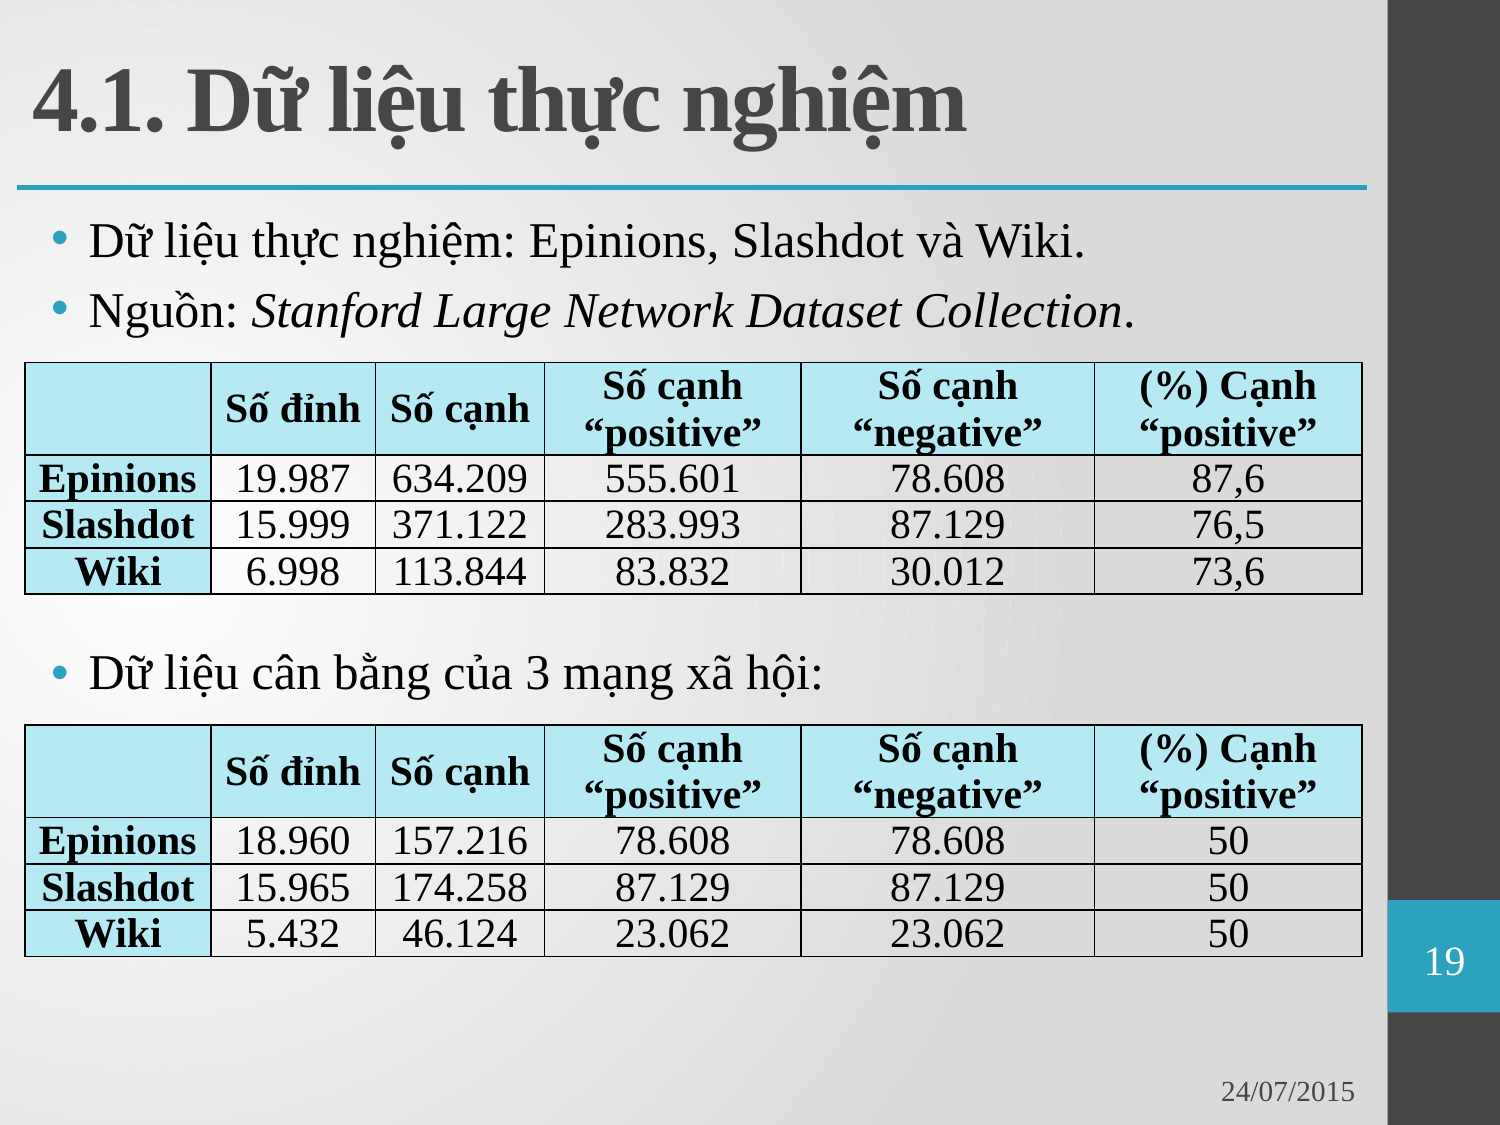

# 4.1. Dữ liệu thực nghiệm
Dữ liệu thực nghiệm: Epinions, Slashdot và Wiki.
Nguồn: Stanford Large Network Dataset Collection.
|  | Số đỉnh | Số cạnh | Số cạnh “positive” | Số cạnh “negative” | (%) Cạnh “positive” |
| --- | --- | --- | --- | --- | --- |
| Epinions | 19.987 | 634.209 | 555.601 | 78.608 | 87,6 |
| Slashdot | 15.999 | 371.122 | 283.993 | 87.129 | 76,5 |
| Wiki | 6.998 | 113.844 | 83.832 | 30.012 | 73,6 |
Dữ liệu cân bằng của 3 mạng xã hội:
|  | Số đỉnh | Số cạnh | Số cạnh “positive” | Số cạnh “negative” | (%) Cạnh “positive” |
| --- | --- | --- | --- | --- | --- |
| Epinions | 18.960 | 157.216 | 78.608 | 78.608 | 50 |
| Slashdot | 15.965 | 174.258 | 87.129 | 87.129 | 50 |
| Wiki | 5.432 | 46.124 | 23.062 | 23.062 | 50 |
19
24/07/2015